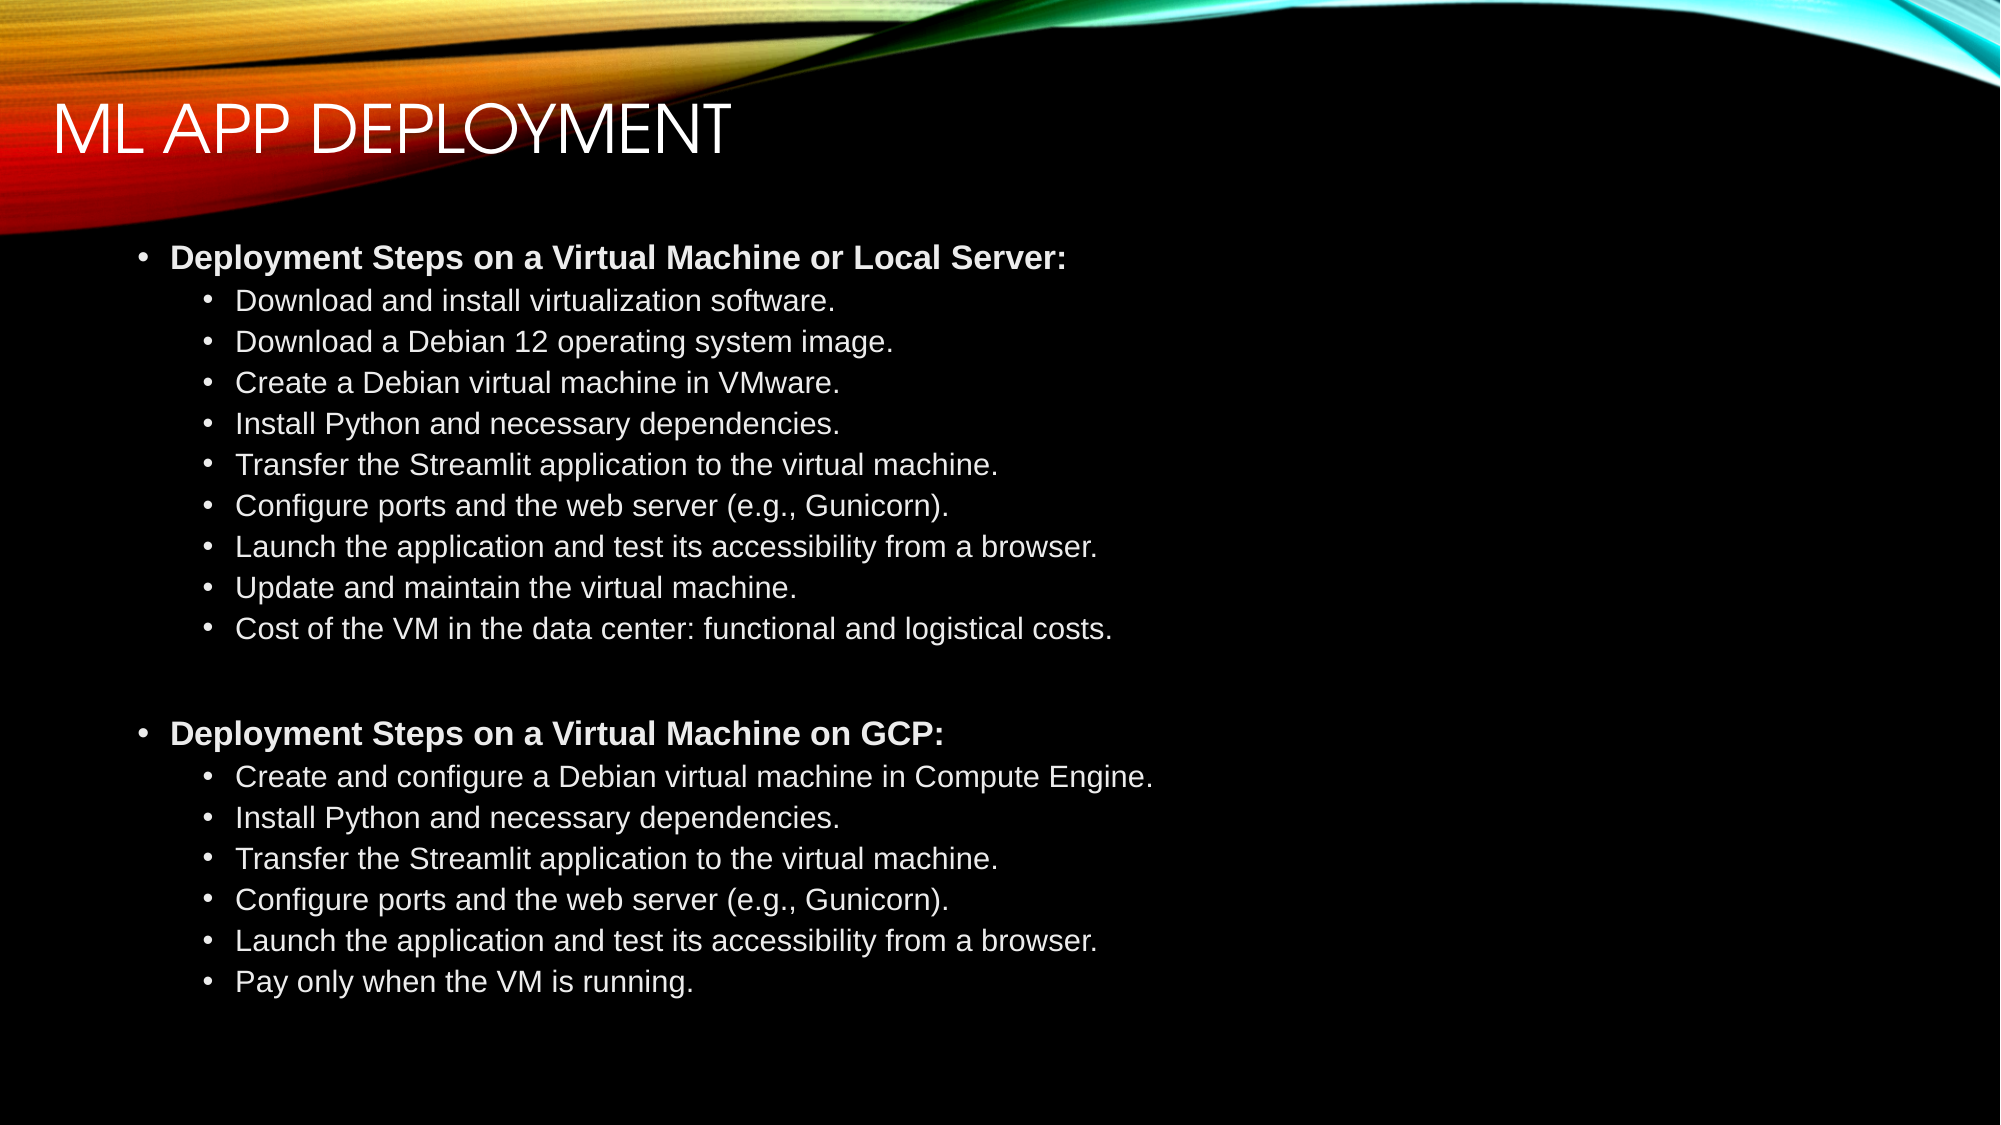

# ML APP DEPLOYMENT
Deployment Steps on a Virtual Machine or Local Server:
Download and install virtualization software.
Download a Debian 12 operating system image.
Create a Debian virtual machine in VMware.
Install Python and necessary dependencies.
Transfer the Streamlit application to the virtual machine.
Configure ports and the web server (e.g., Gunicorn).
Launch the application and test its accessibility from a browser.
Update and maintain the virtual machine.
Cost of the VM in the data center: functional and logistical costs.

Deployment Steps on a Virtual Machine on GCP:
Create and configure a Debian virtual machine in Compute Engine.
Install Python and necessary dependencies.
Transfer the Streamlit application to the virtual machine.
Configure ports and the web server (e.g., Gunicorn).
Launch the application and test its accessibility from a browser.
Pay only when the VM is running.